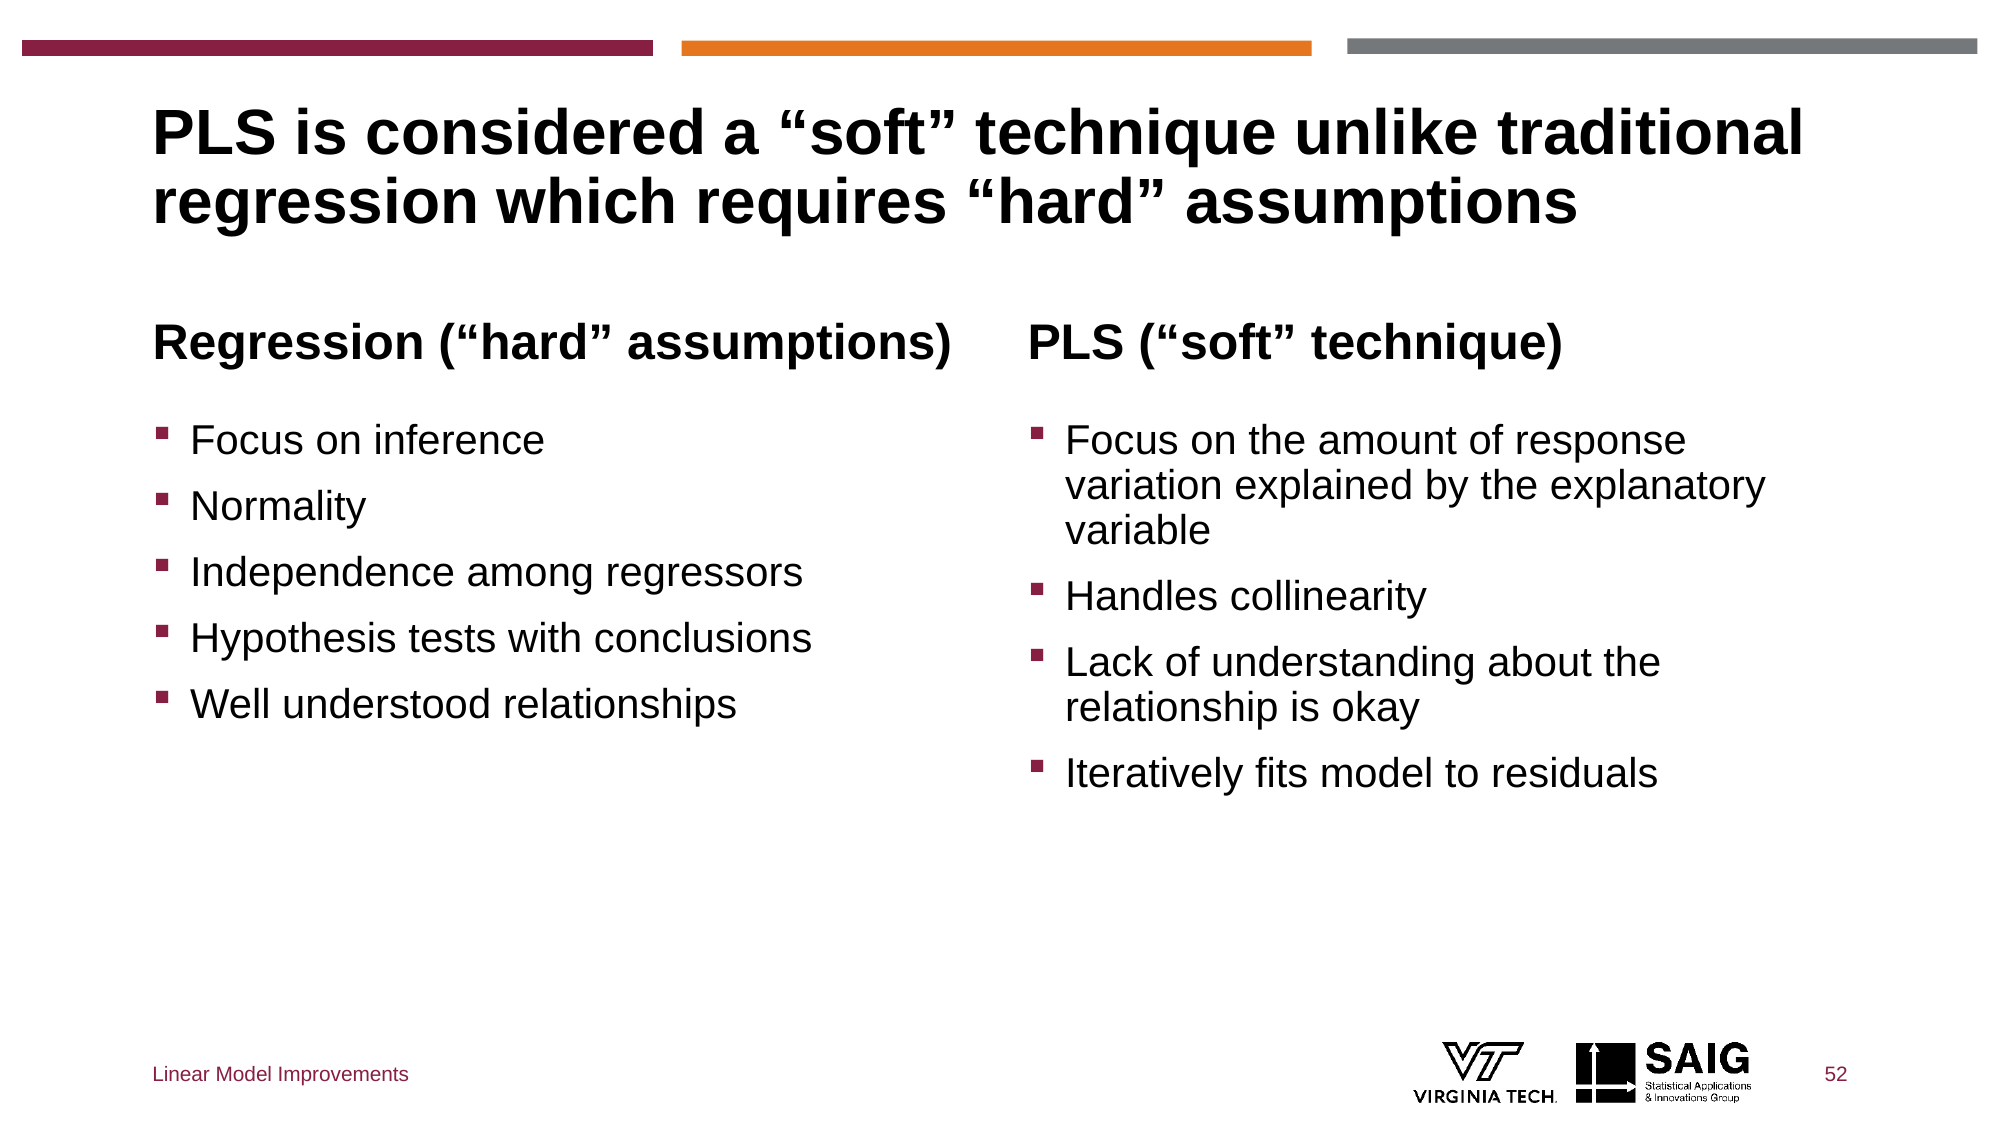

# PLS is considered a “soft” technique unlike traditional regression which requires “hard” assumptions
Regression (“hard” assumptions)
PLS (“soft” technique)
Focus on inference
Normality
Independence among regressors
Hypothesis tests with conclusions
Well understood relationships

Focus on the amount of response variation explained by the explanatory variable
Handles collinearity
Lack of understanding about the relationship is okay
Iteratively fits model to residuals

Linear Model Improvements
52